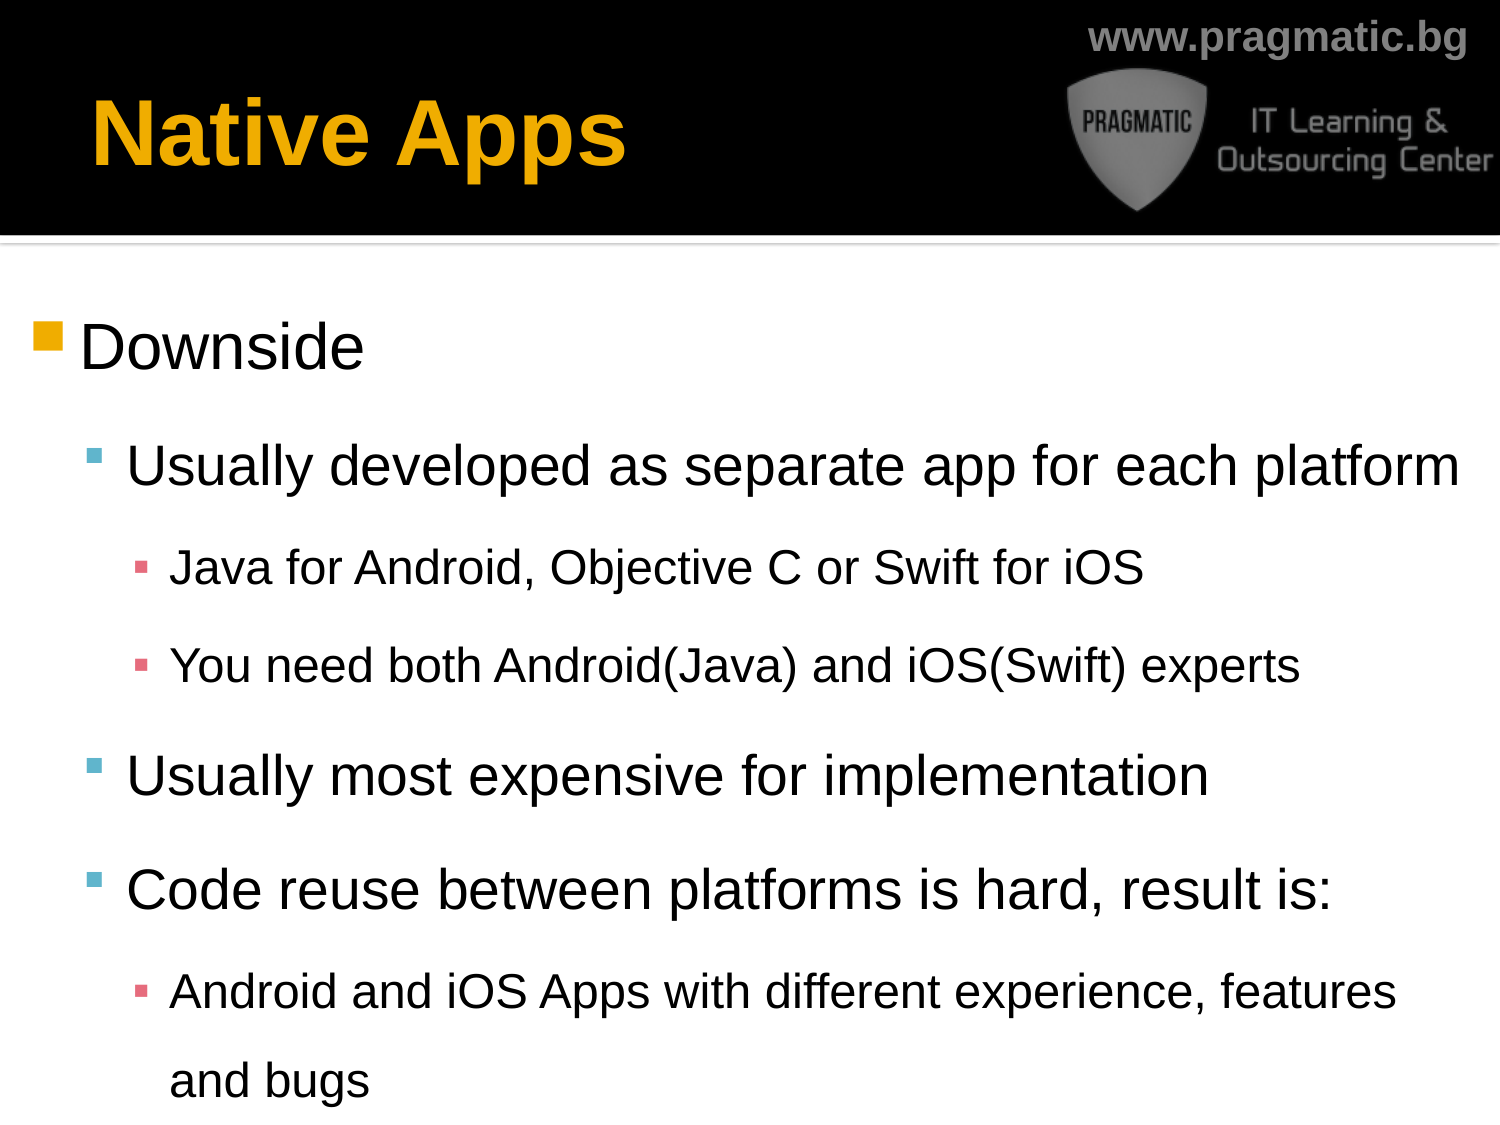

# Native Apps
Downside
Usually developed as separate app for each platform
Java for Android, Objective C or Swift for iOS
You need both Android(Java) and iOS(Swift) experts
Usually most expensive for implementation
Code reuse between platforms is hard, result is:
Android and iOS Apps with different experience, features and bugs